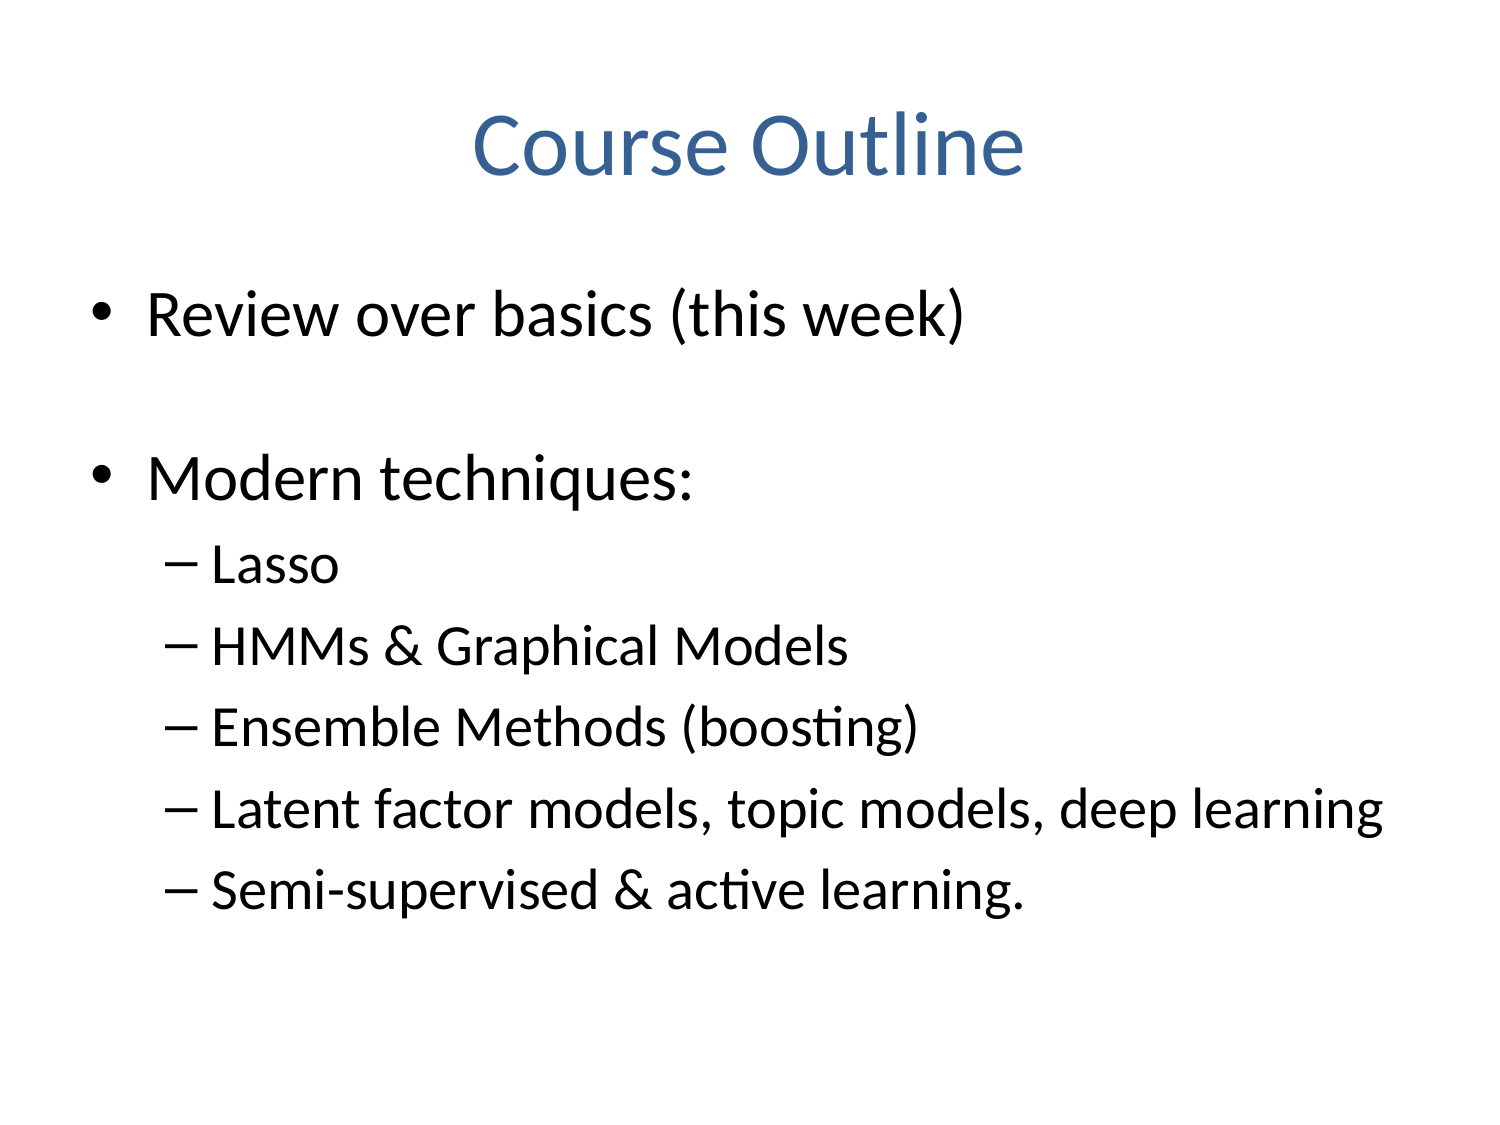

# Course Outline
Review over basics (this week)

Modern techniques:
Lasso
HMMs & Graphical Models
Ensemble Methods (boosting)
Latent factor models, topic models, deep learning
Semi-supervised & active learning.